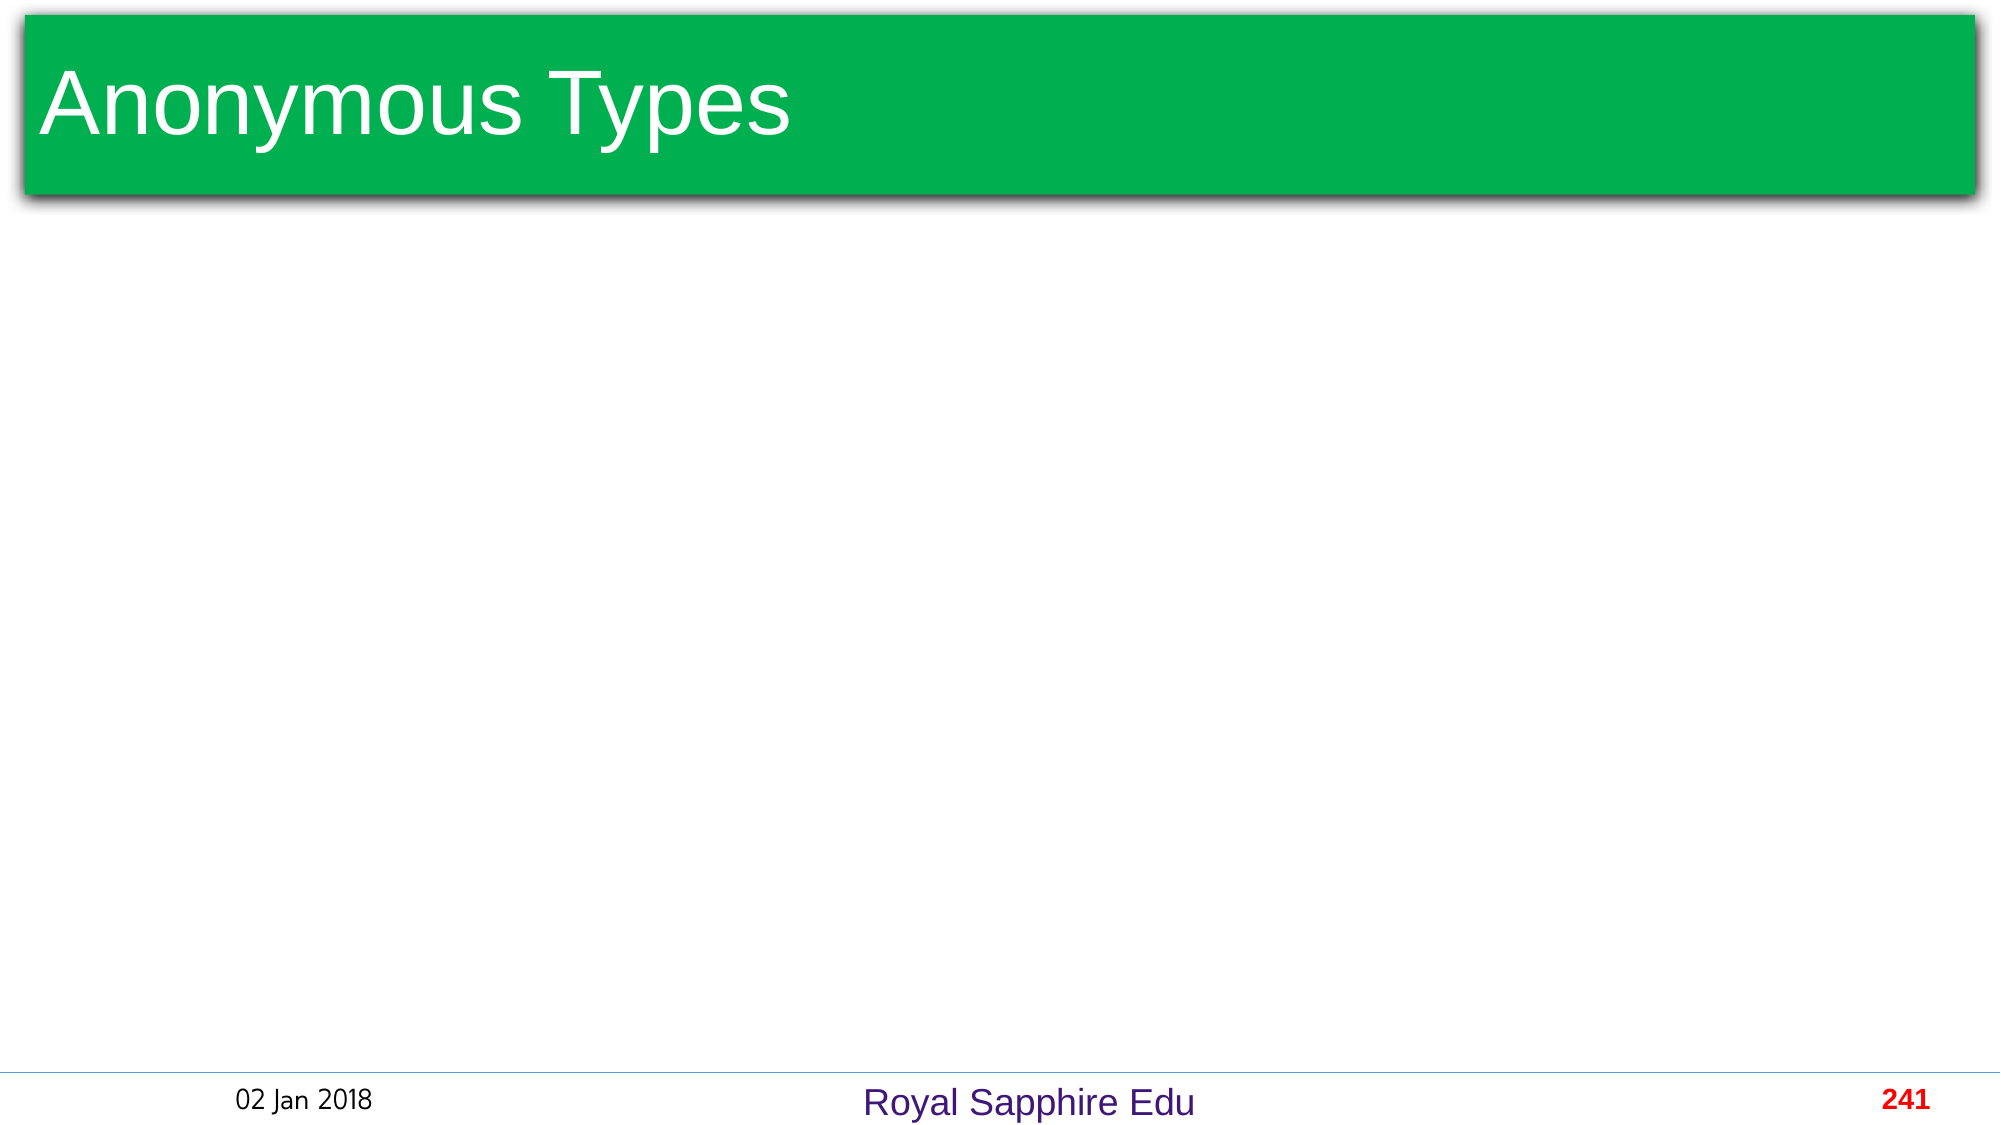

# Anonymous Types

02 Jan 2018
241